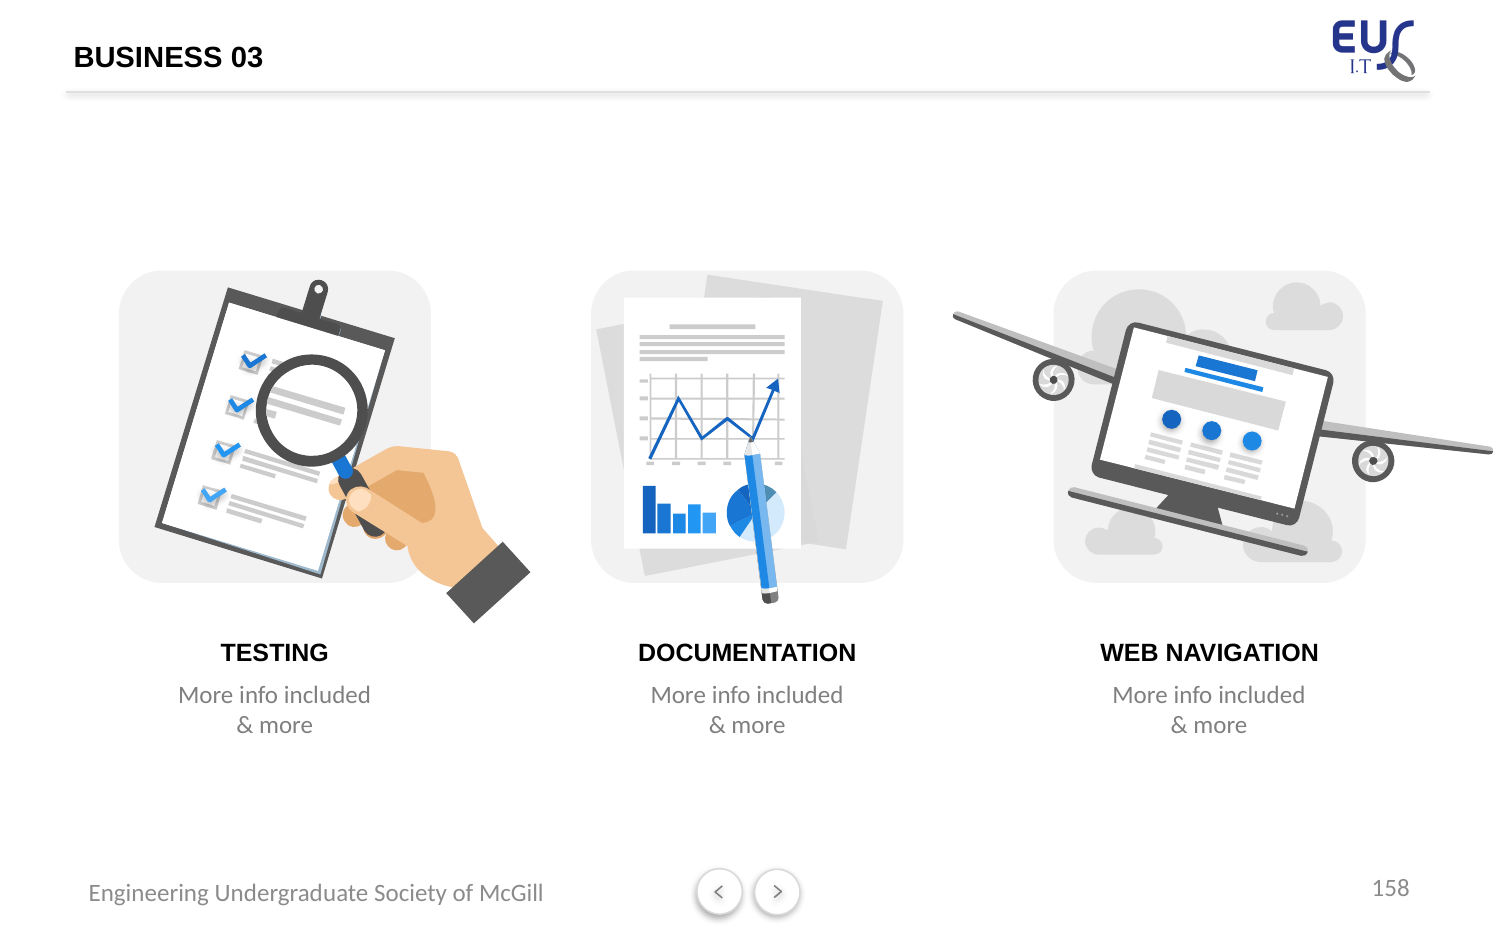

# BUSINESS 03

TESTING
DOCUMENTATION
WEB NAVIGATION
More info included
& more
More info included
& more
More info included
& more

158